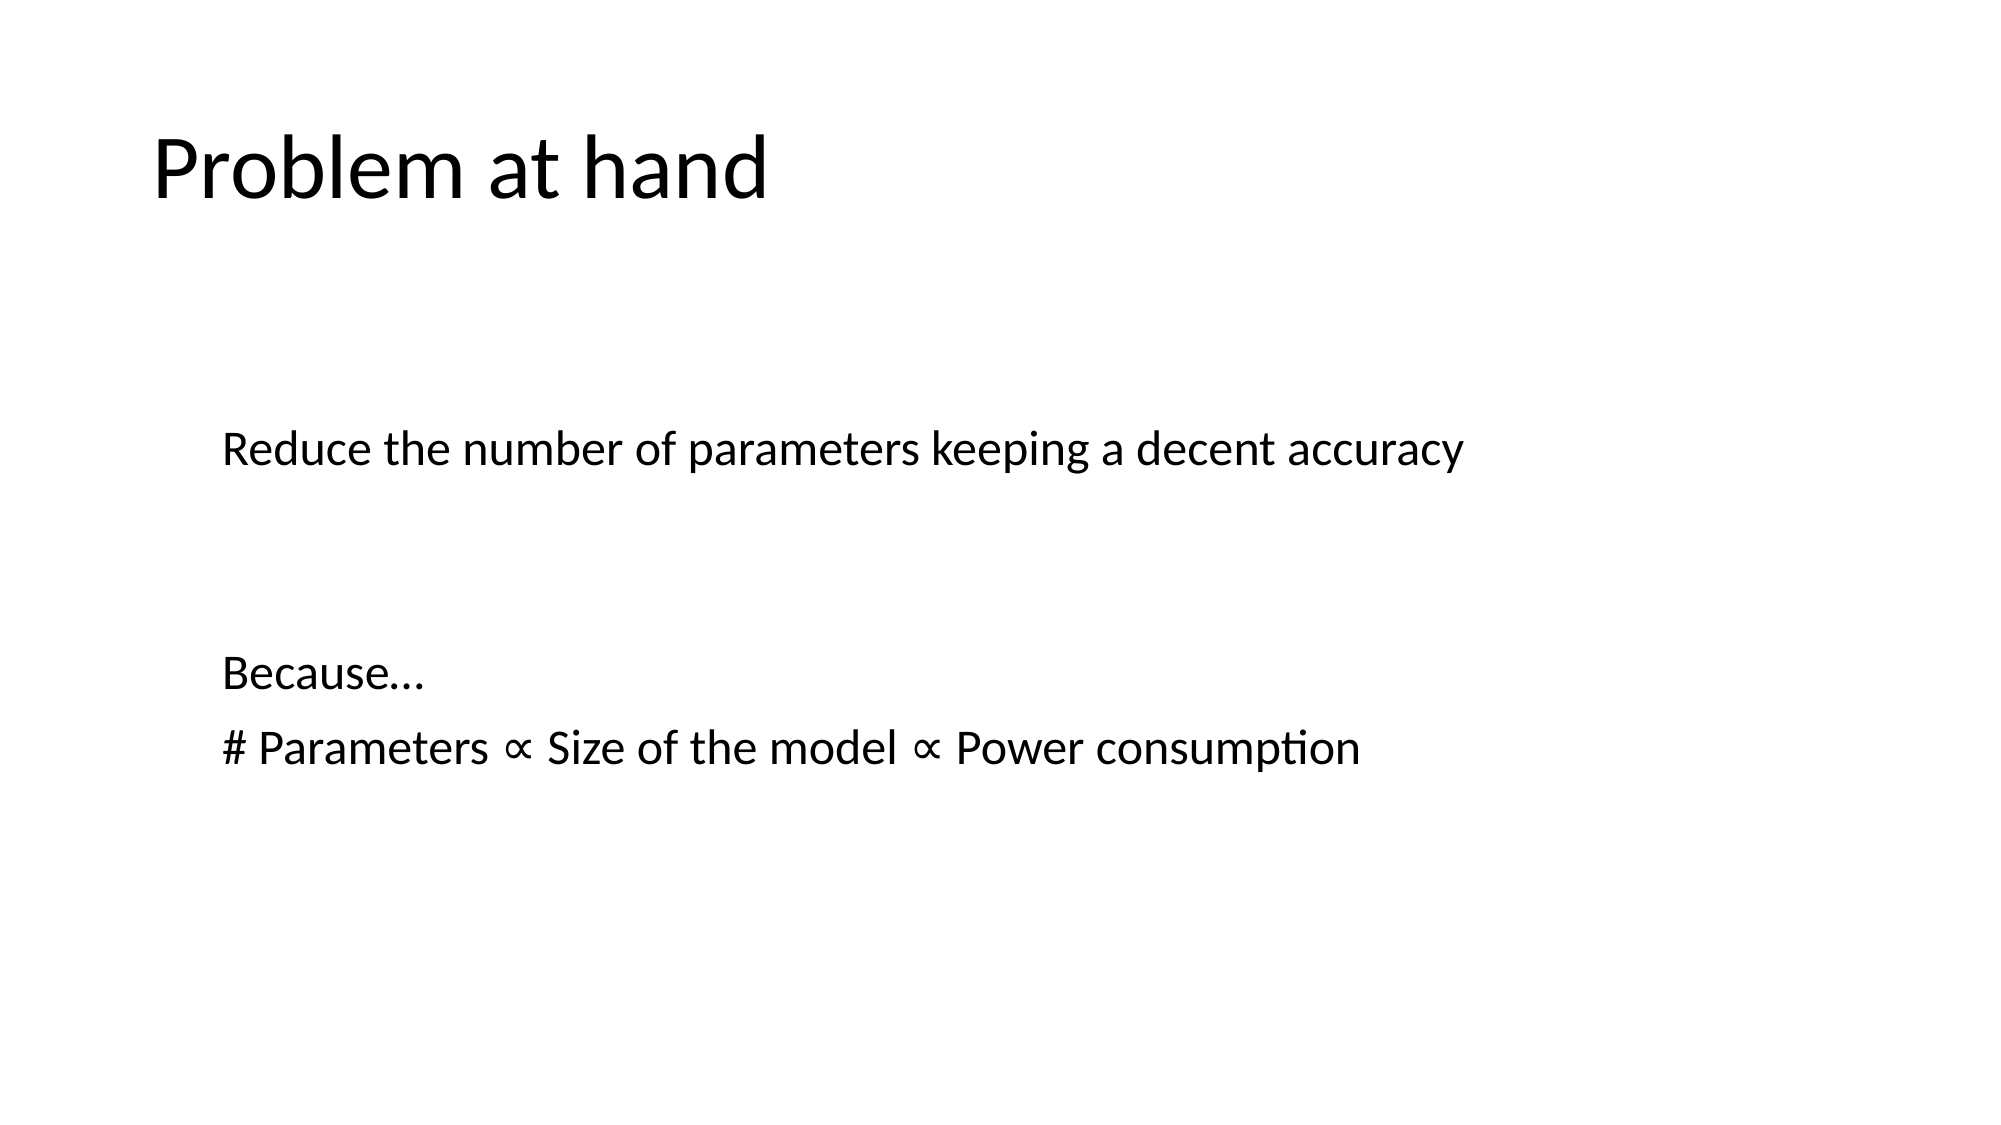

# Problem at hand
Reduce the number of parameters keeping a decent accuracy

Because…
# Parameters ∝ Size of the model ∝ Power consumption